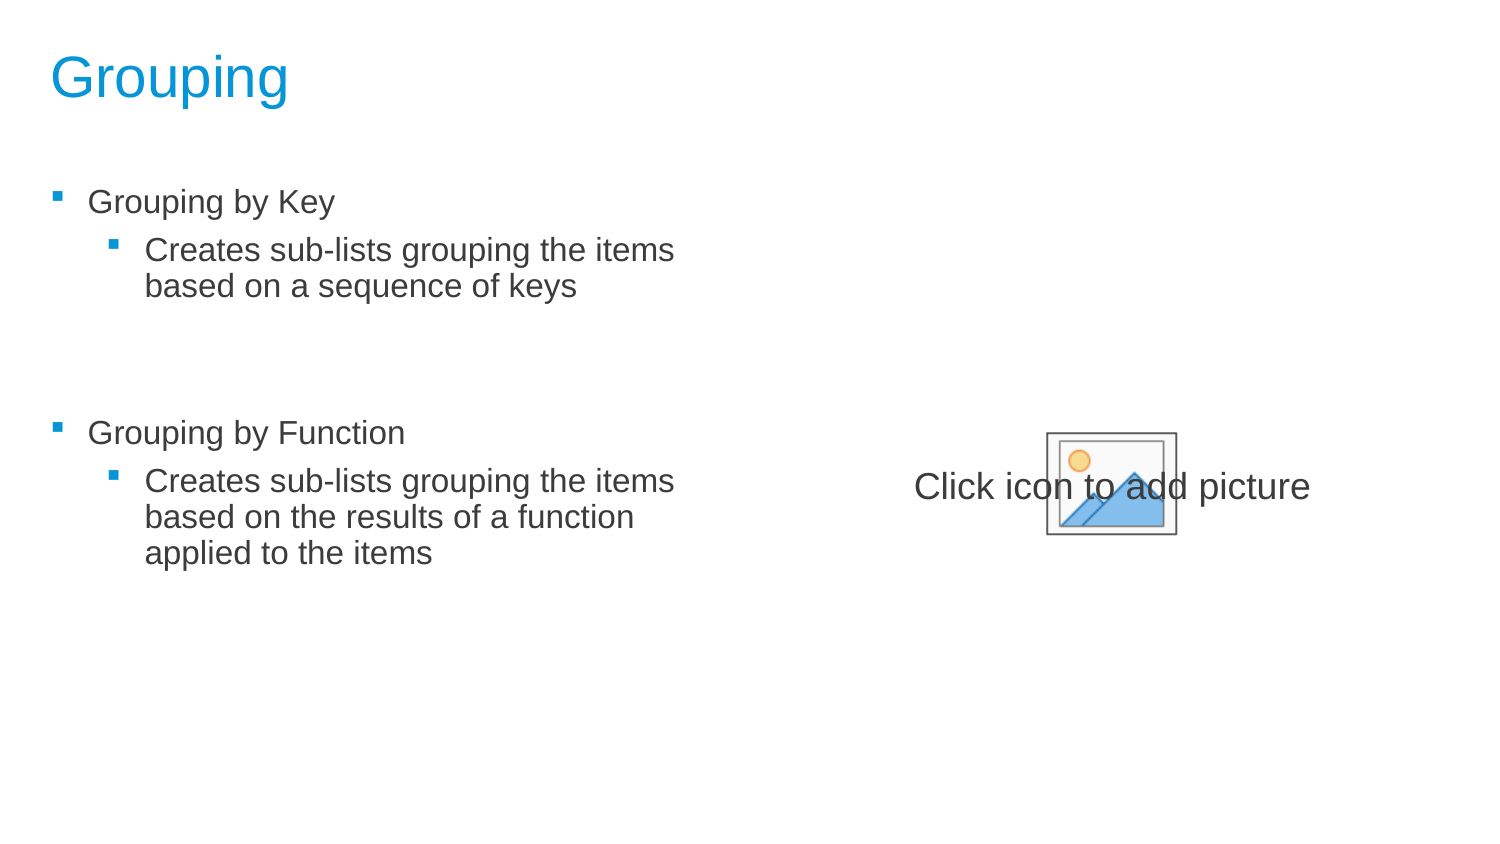

# Grouping

Grouping by Key
Creates sub-lists grouping the items based on a sequence of keys

Grouping by Function
Creates sub-lists grouping the items based on the results of a function applied to the items